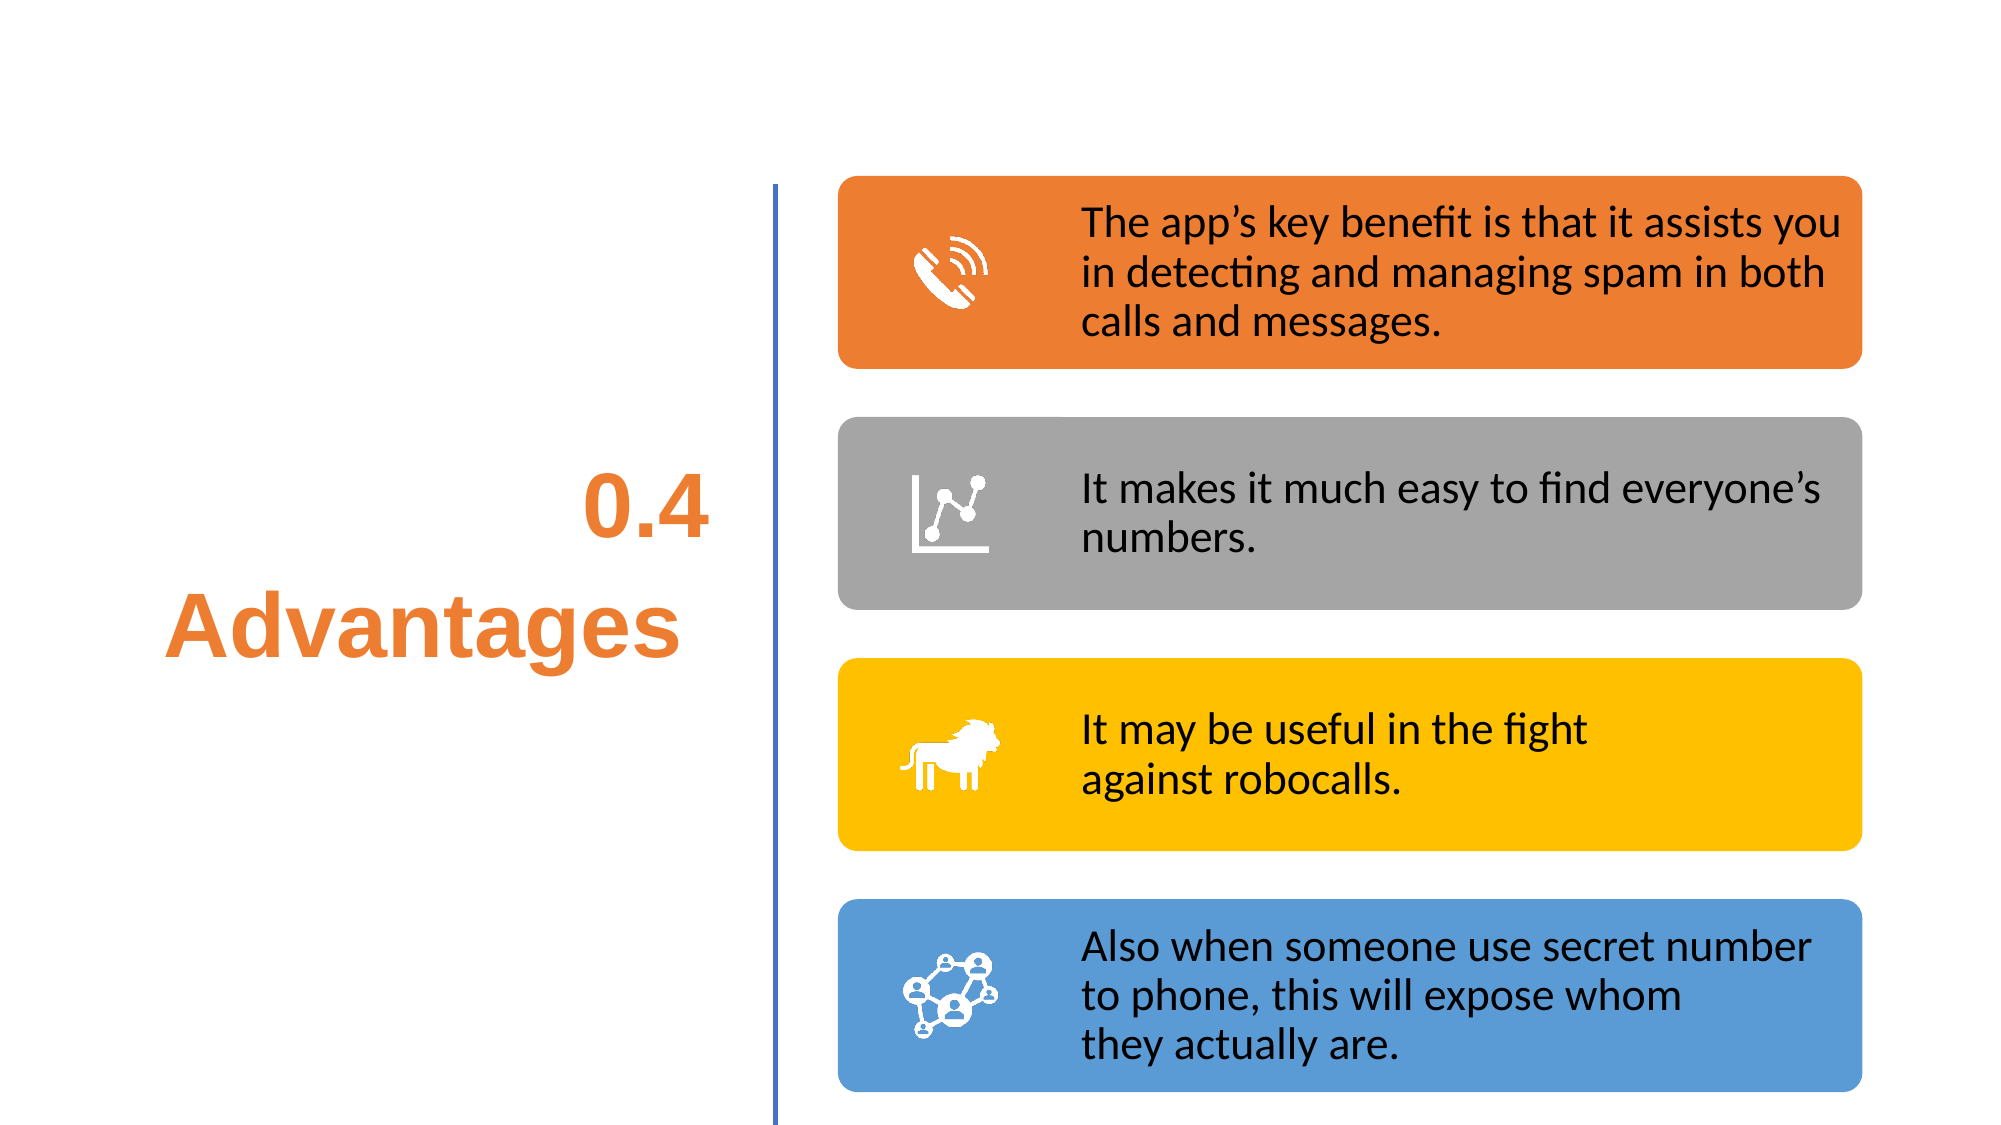

# 0.4 Advantages

The app’s key benefit is that it assists you in detecting and managing spam in both calls and messages.
It makes it much easy to find everyone’s numbers.
It may be useful in the fight against robocalls.
Also when someone use secret number to phone, this will expose whom they actually are.